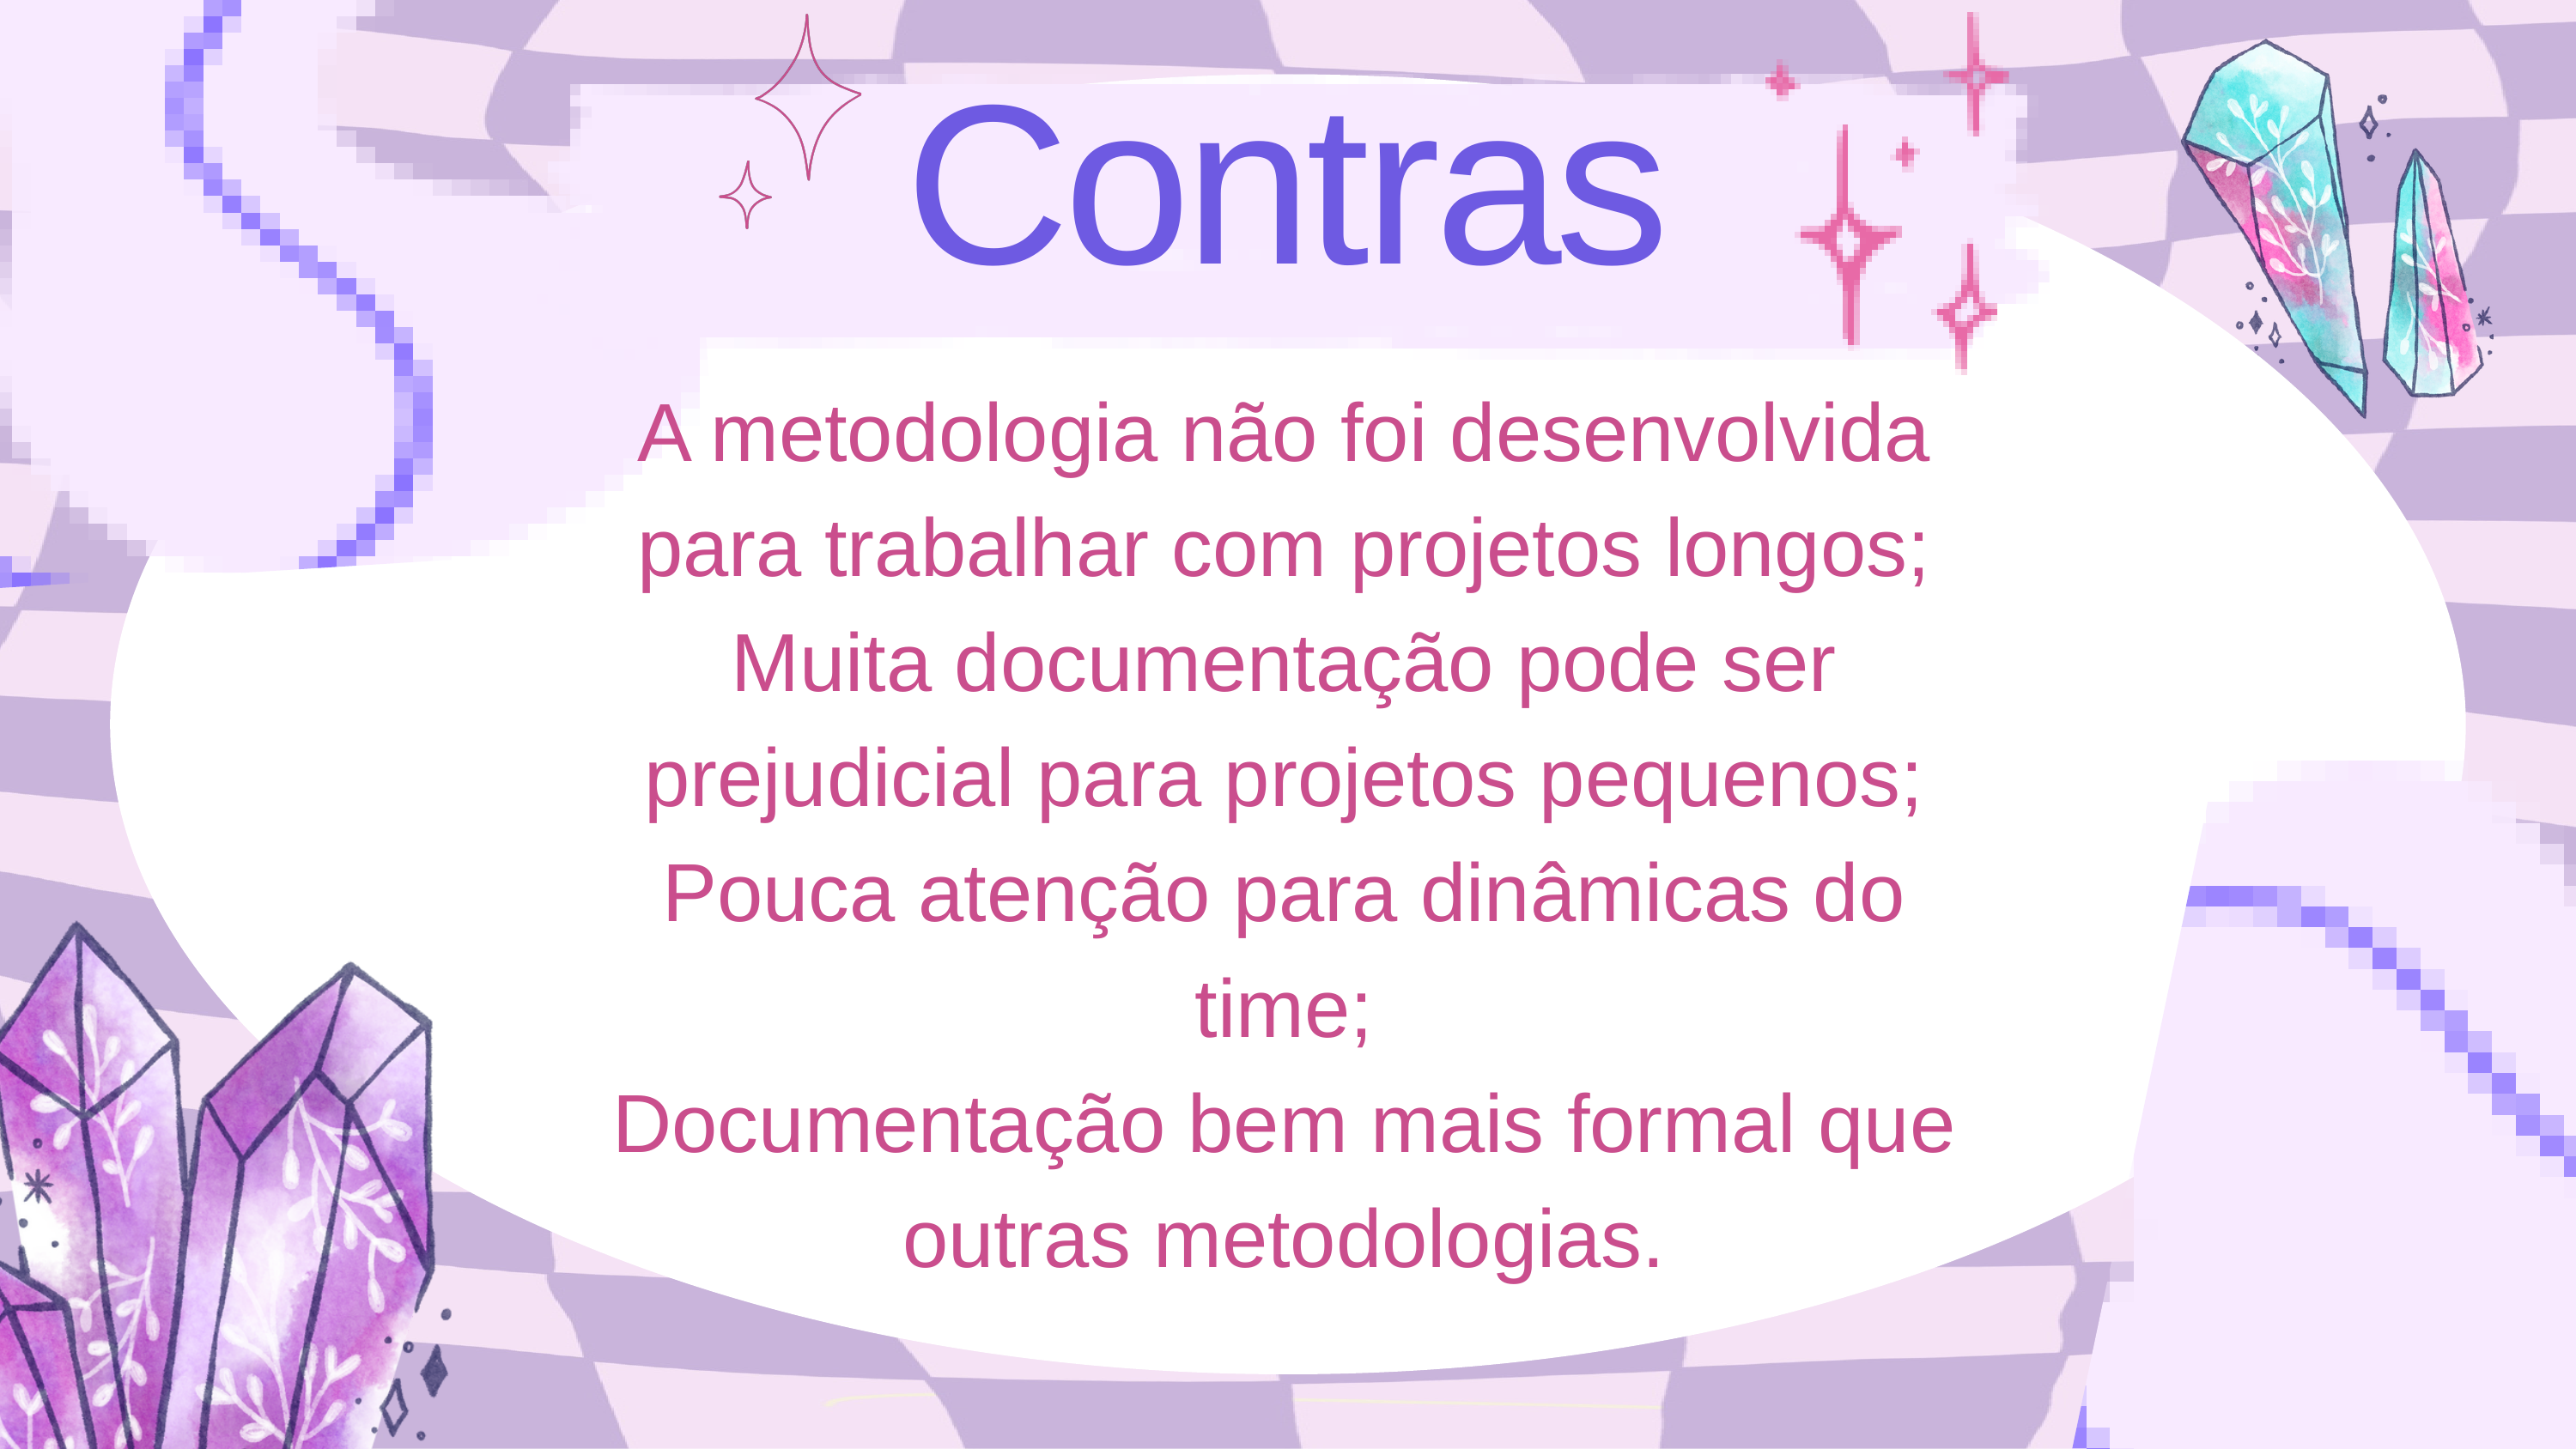

Contras
A metodologia não foi desenvolvida para trabalhar com projetos longos;
Muita documentação pode ser prejudicial para projetos pequenos;
Pouca atenção para dinâmicas do time;
Documentação bem mais formal que outras metodologias.